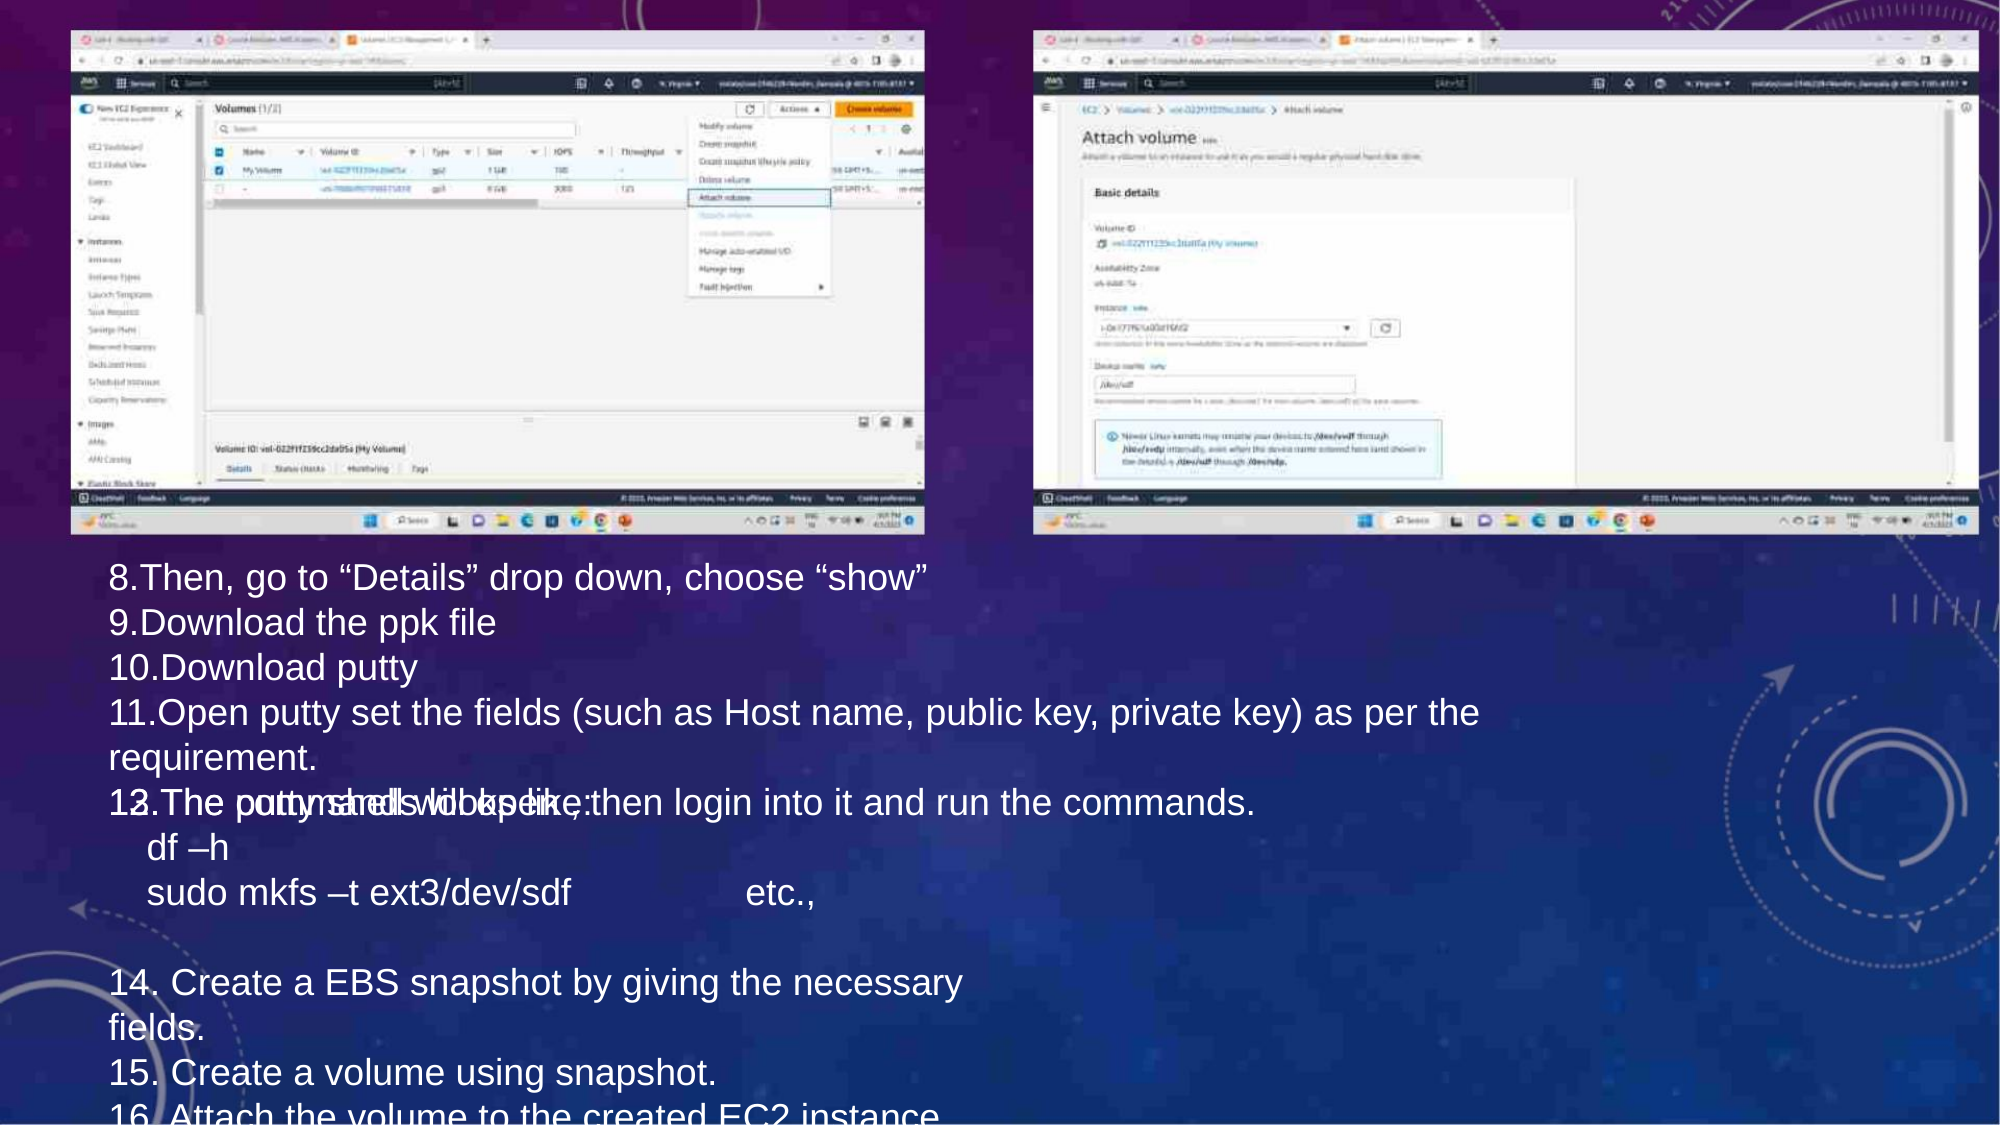

8.Then, go to “Details” drop down, choose “show”
9.Download the ppk file
10.Download putty
11.Open putty set the fields (such as Host name, public key, private key) as per the requirement.
12.The putty shell will open , then login into it and run the commands.
13.The commands looks like:
df –h
sudo mkfs –t ext3/dev/sdf
etc.,
14. Create a EBS snapshot by giving the necessary fields.
15. Create a volume using snapshot.
16. Attach the volume to the created EC2 instance